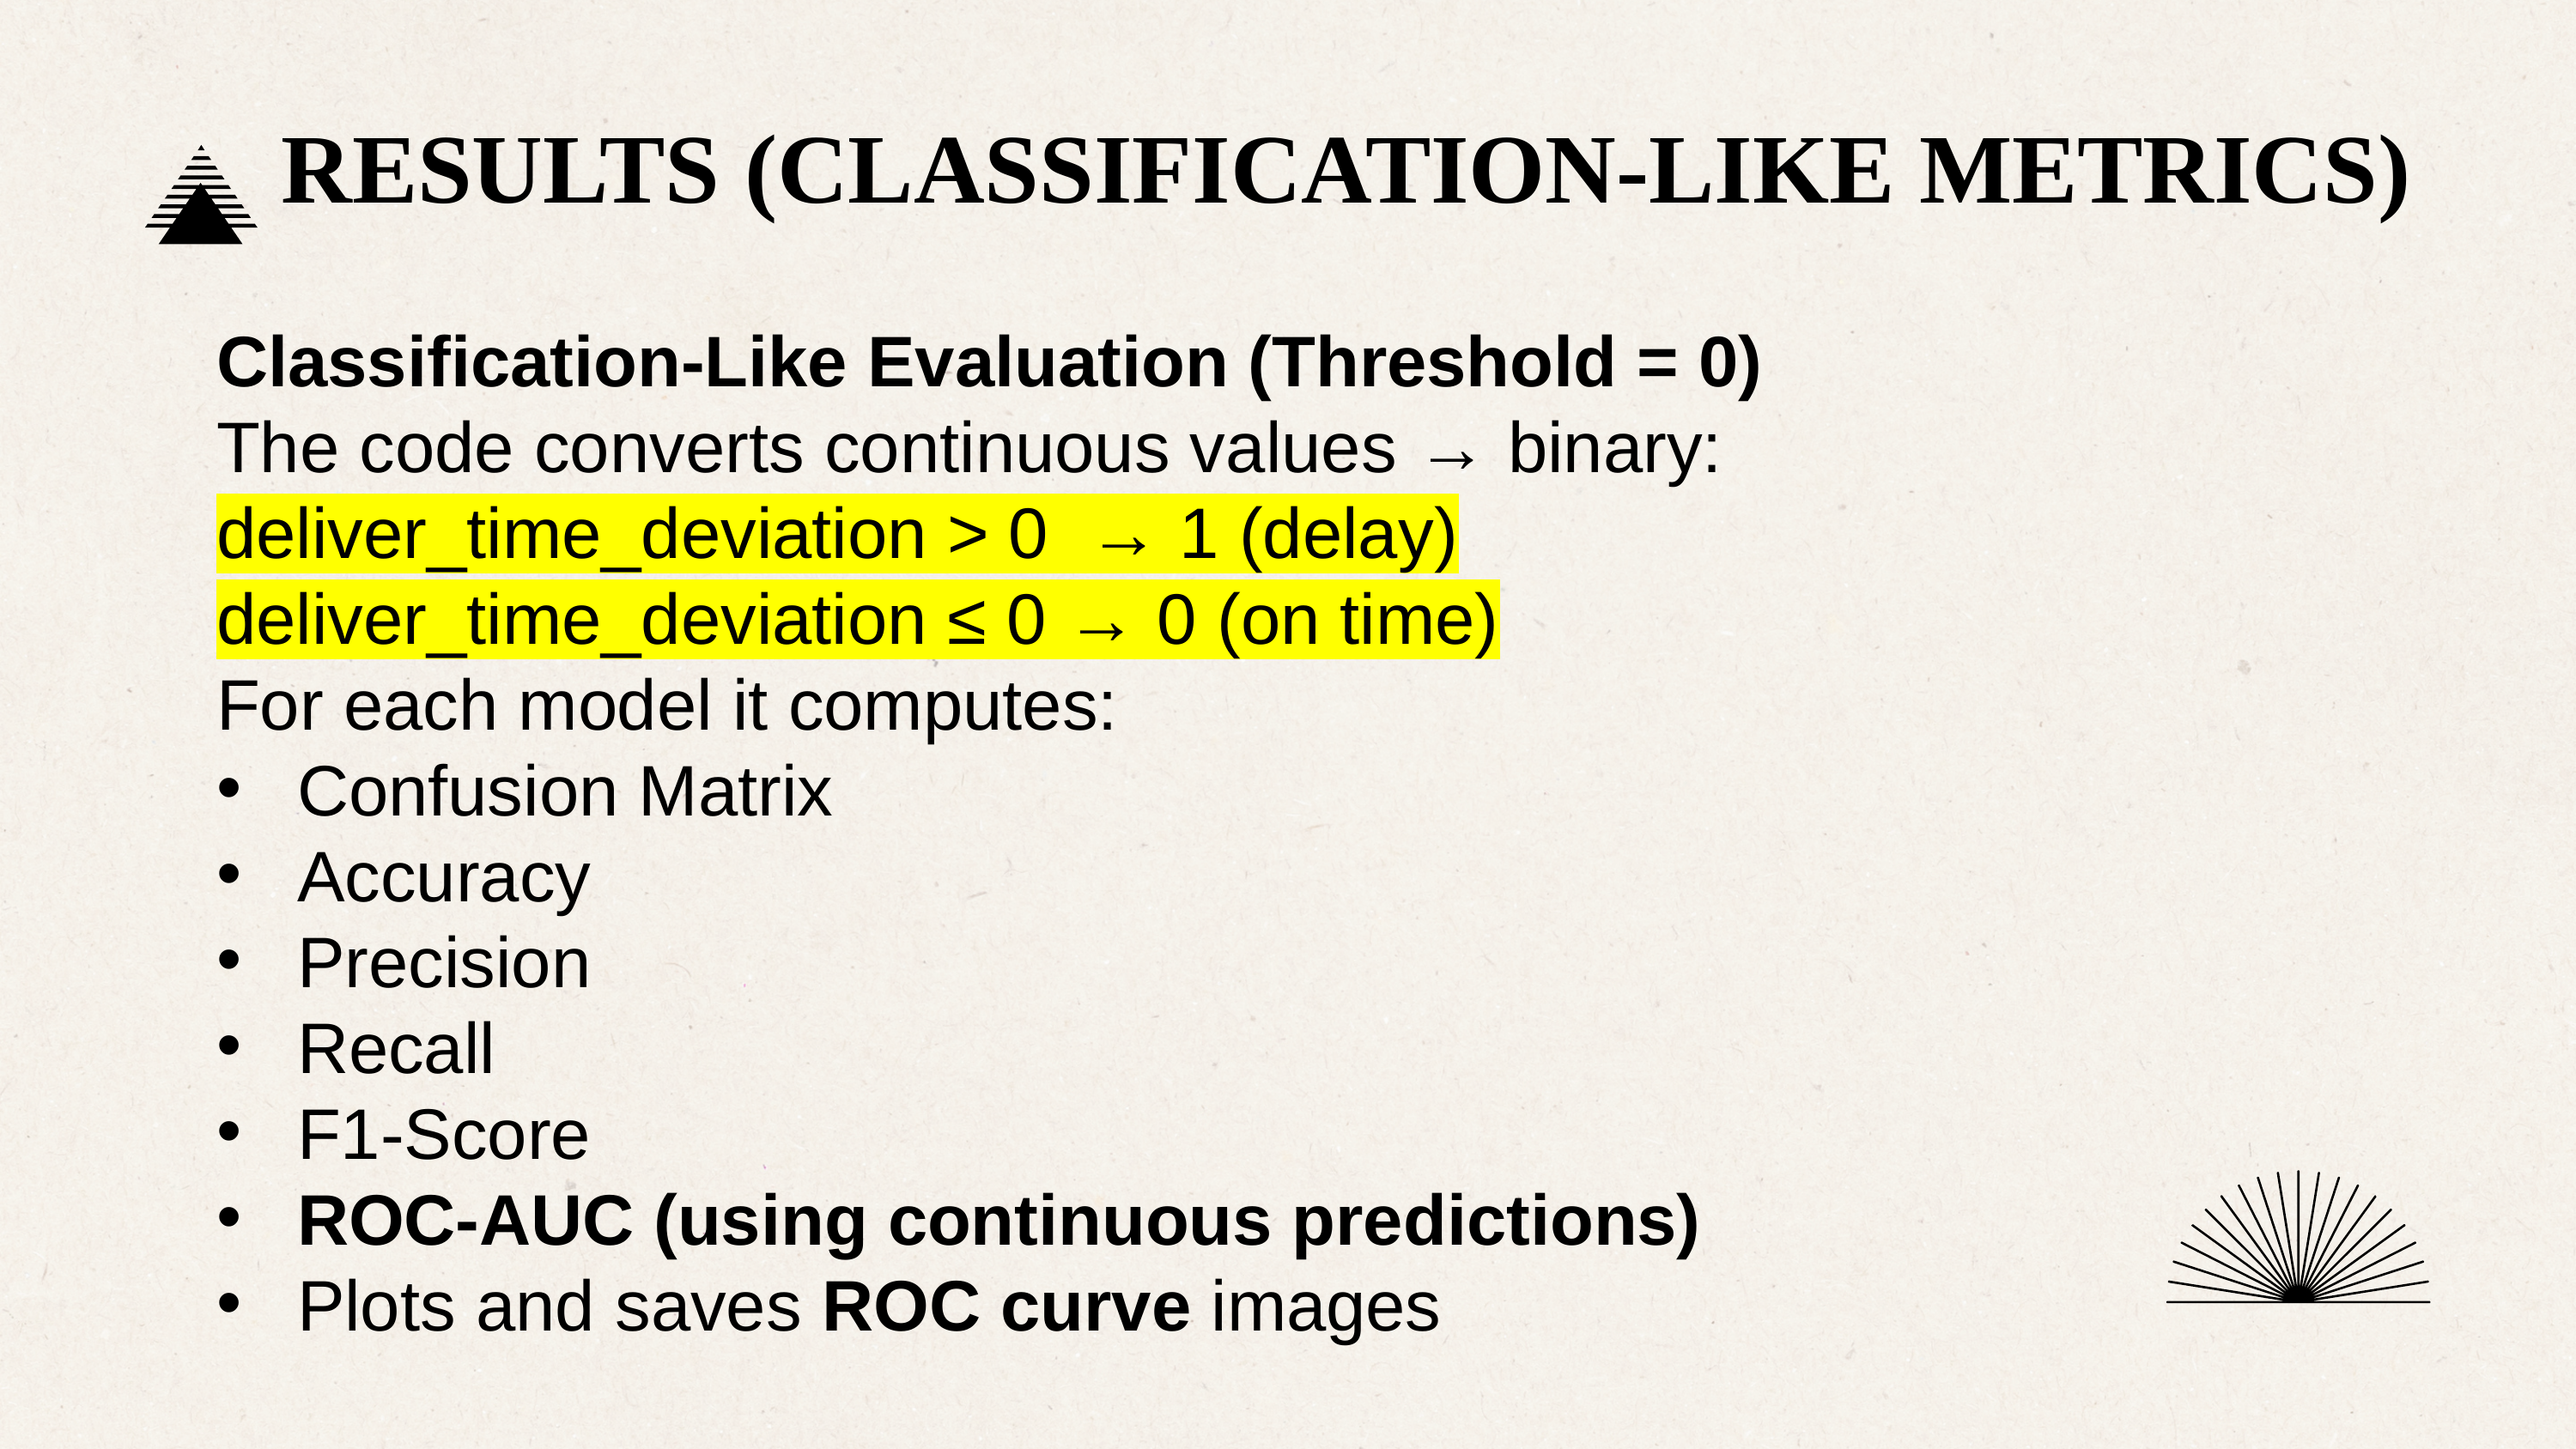

RESULTS (CLASSIFICATION-LIKE METRICS)
Classification-Like Evaluation (Threshold = 0)
The code converts continuous values → binary:
deliver_time_deviation > 0  → 1 (delay)
deliver_time_deviation ≤ 0 → 0 (on time)
For each model it computes:
Confusion Matrix
Accuracy
Precision
Recall
F1-Score
ROC-AUC (using continuous predictions)
Plots and saves ROC curve images